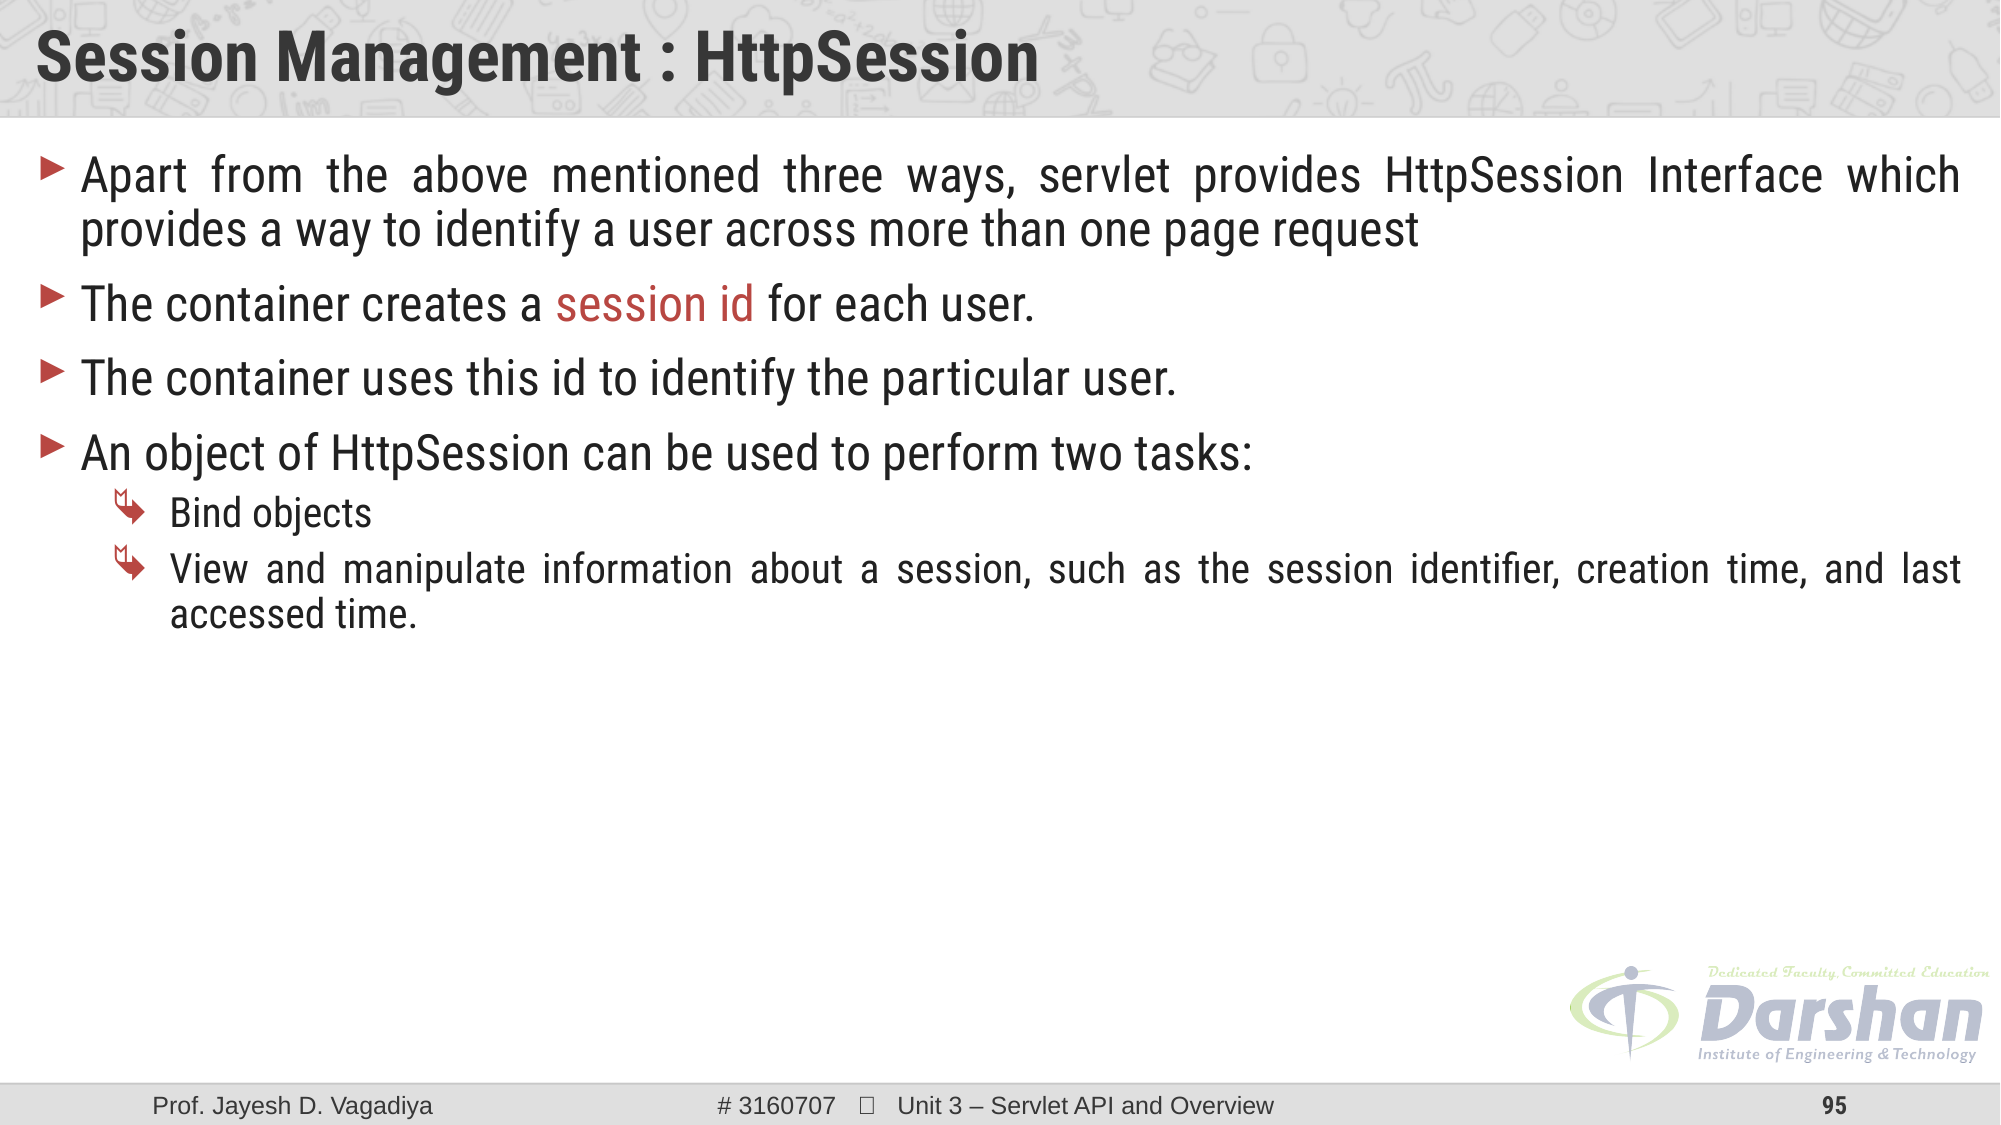

# Session Management : HttpSession
Apart from the above mentioned three ways, servlet provides HttpSession Interface which provides a way to identify a user across more than one page request
The container creates a session id for each user.
The container uses this id to identify the particular user.
An object of HttpSession can be used to perform two tasks:
Bind objects
View and manipulate information about a session, such as the session identifier, creation time, and last accessed time.